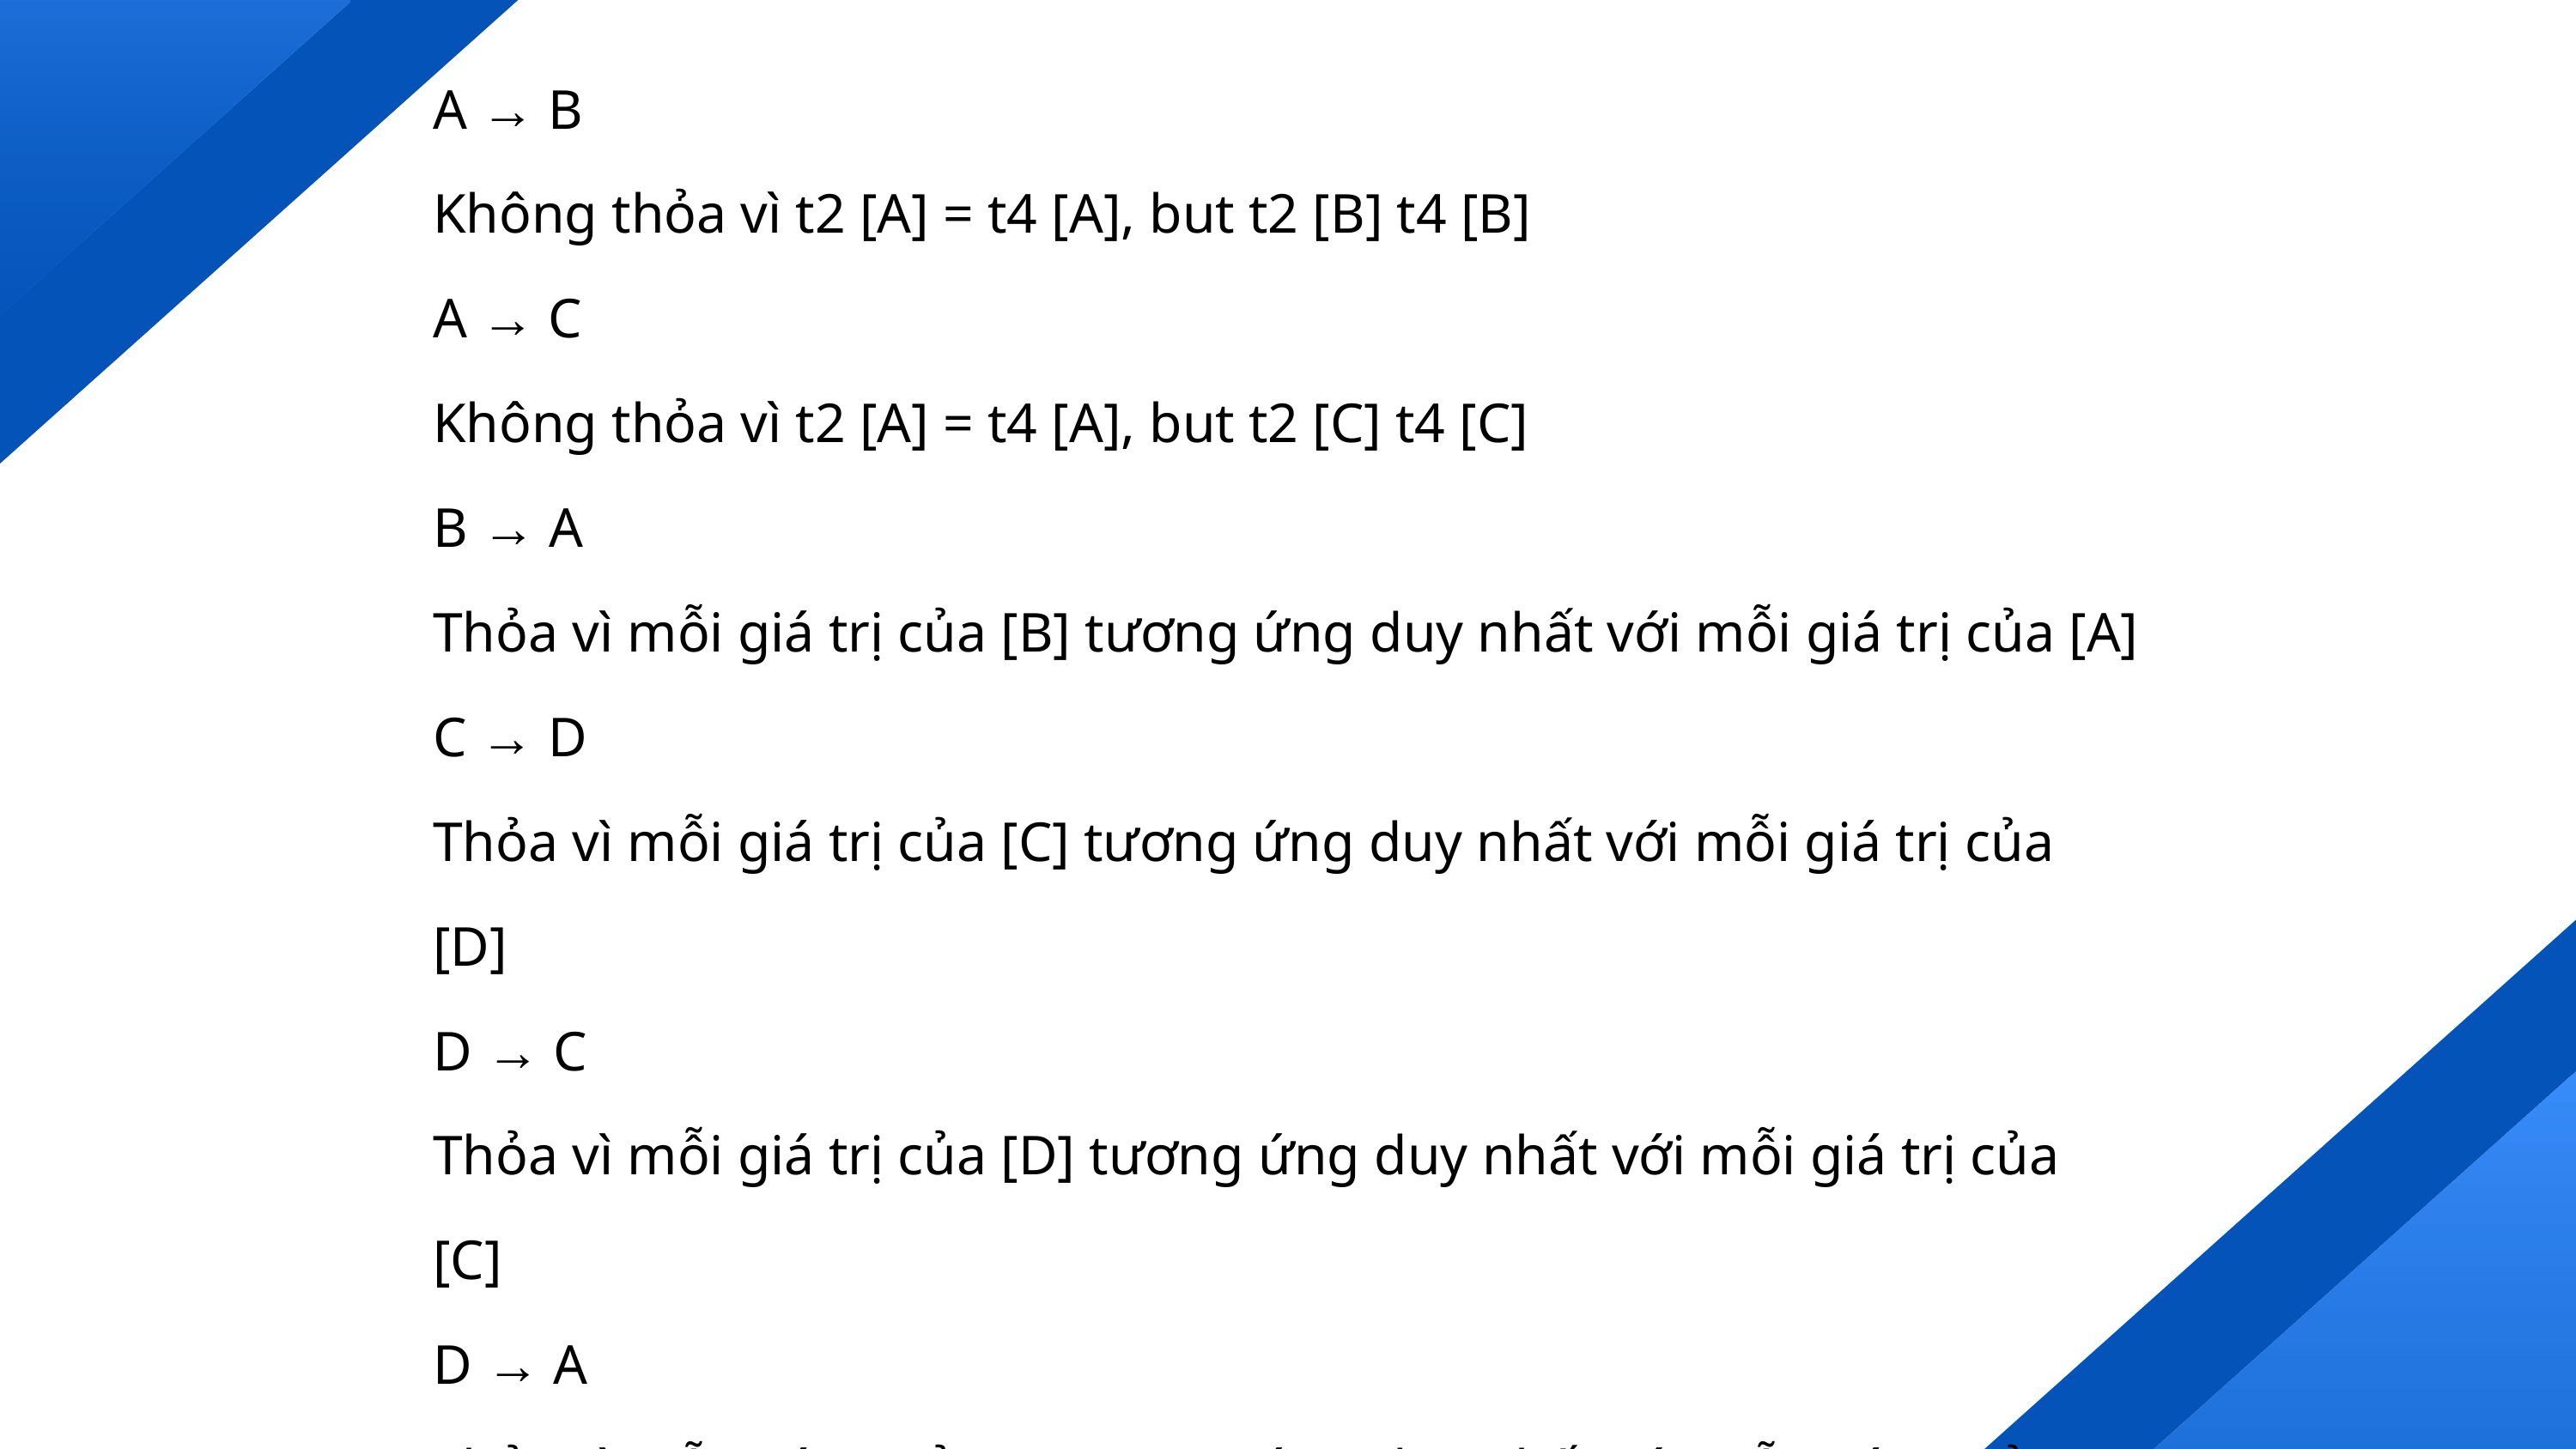

A → B
Không thỏa vì t2 [A] = t4 [A], but t2 [B] t4 [B]
A → C
Không thỏa vì t2 [A] = t4 [A], but t2 [C] t4 [C]
B → A
Thỏa vì mỗi giá trị của [B] tương ứng duy nhất với mỗi giá trị của [A]
C → D
Thỏa vì mỗi giá trị của [C] tương ứng duy nhất với mỗi giá trị của [D]
D → C
Thỏa vì mỗi giá trị của [D] tương ứng duy nhất với mỗi giá trị của [C]
D → A
Thỏa vì mỗi giá trị của [D] tương ứng duy nhất với mỗi giá trị của [A]
=> Vậy PTH không thỏa là: A → B, A → C